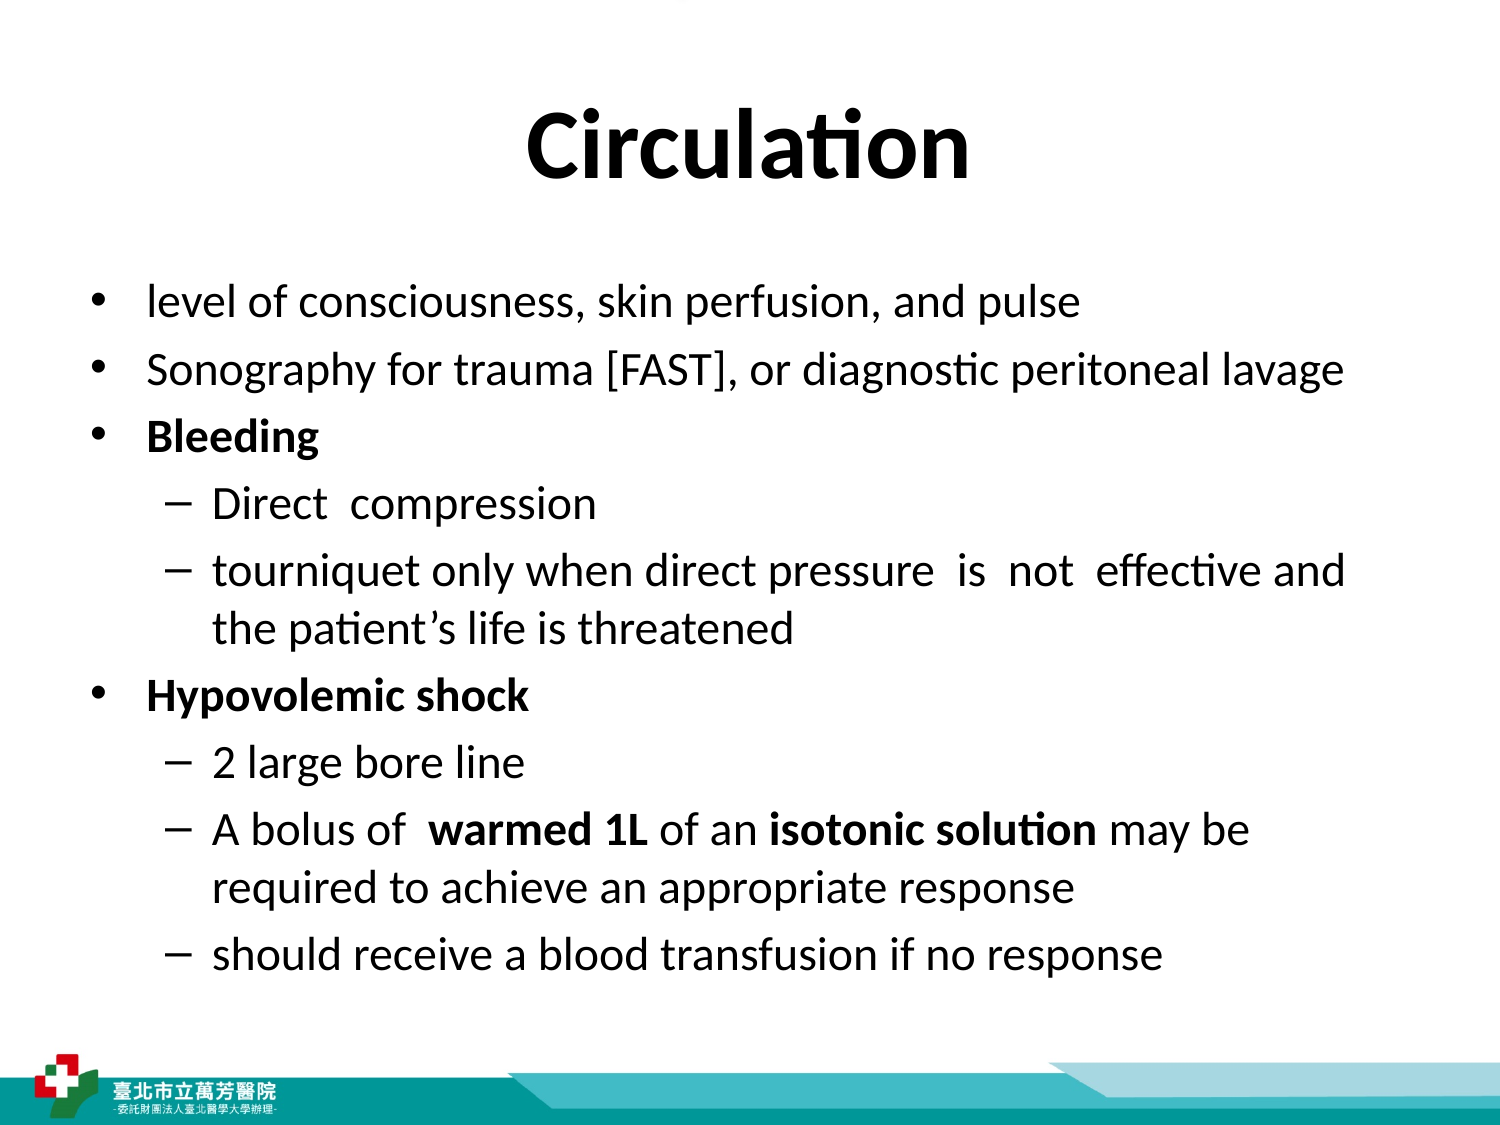

# Circulation
level of consciousness, skin perfusion, and pulse
Sonography for trauma [FAST], or diagnostic peritoneal lavage
Bleeding
Direct  compression
tourniquet only when direct pressure  is  not  effective and the patient’s life is threatened
Hypovolemic shock
2 large bore line
A bolus of  warmed 1L of an isotonic solution may be required to achieve an appropriate response
should receive a blood transfusion if no response